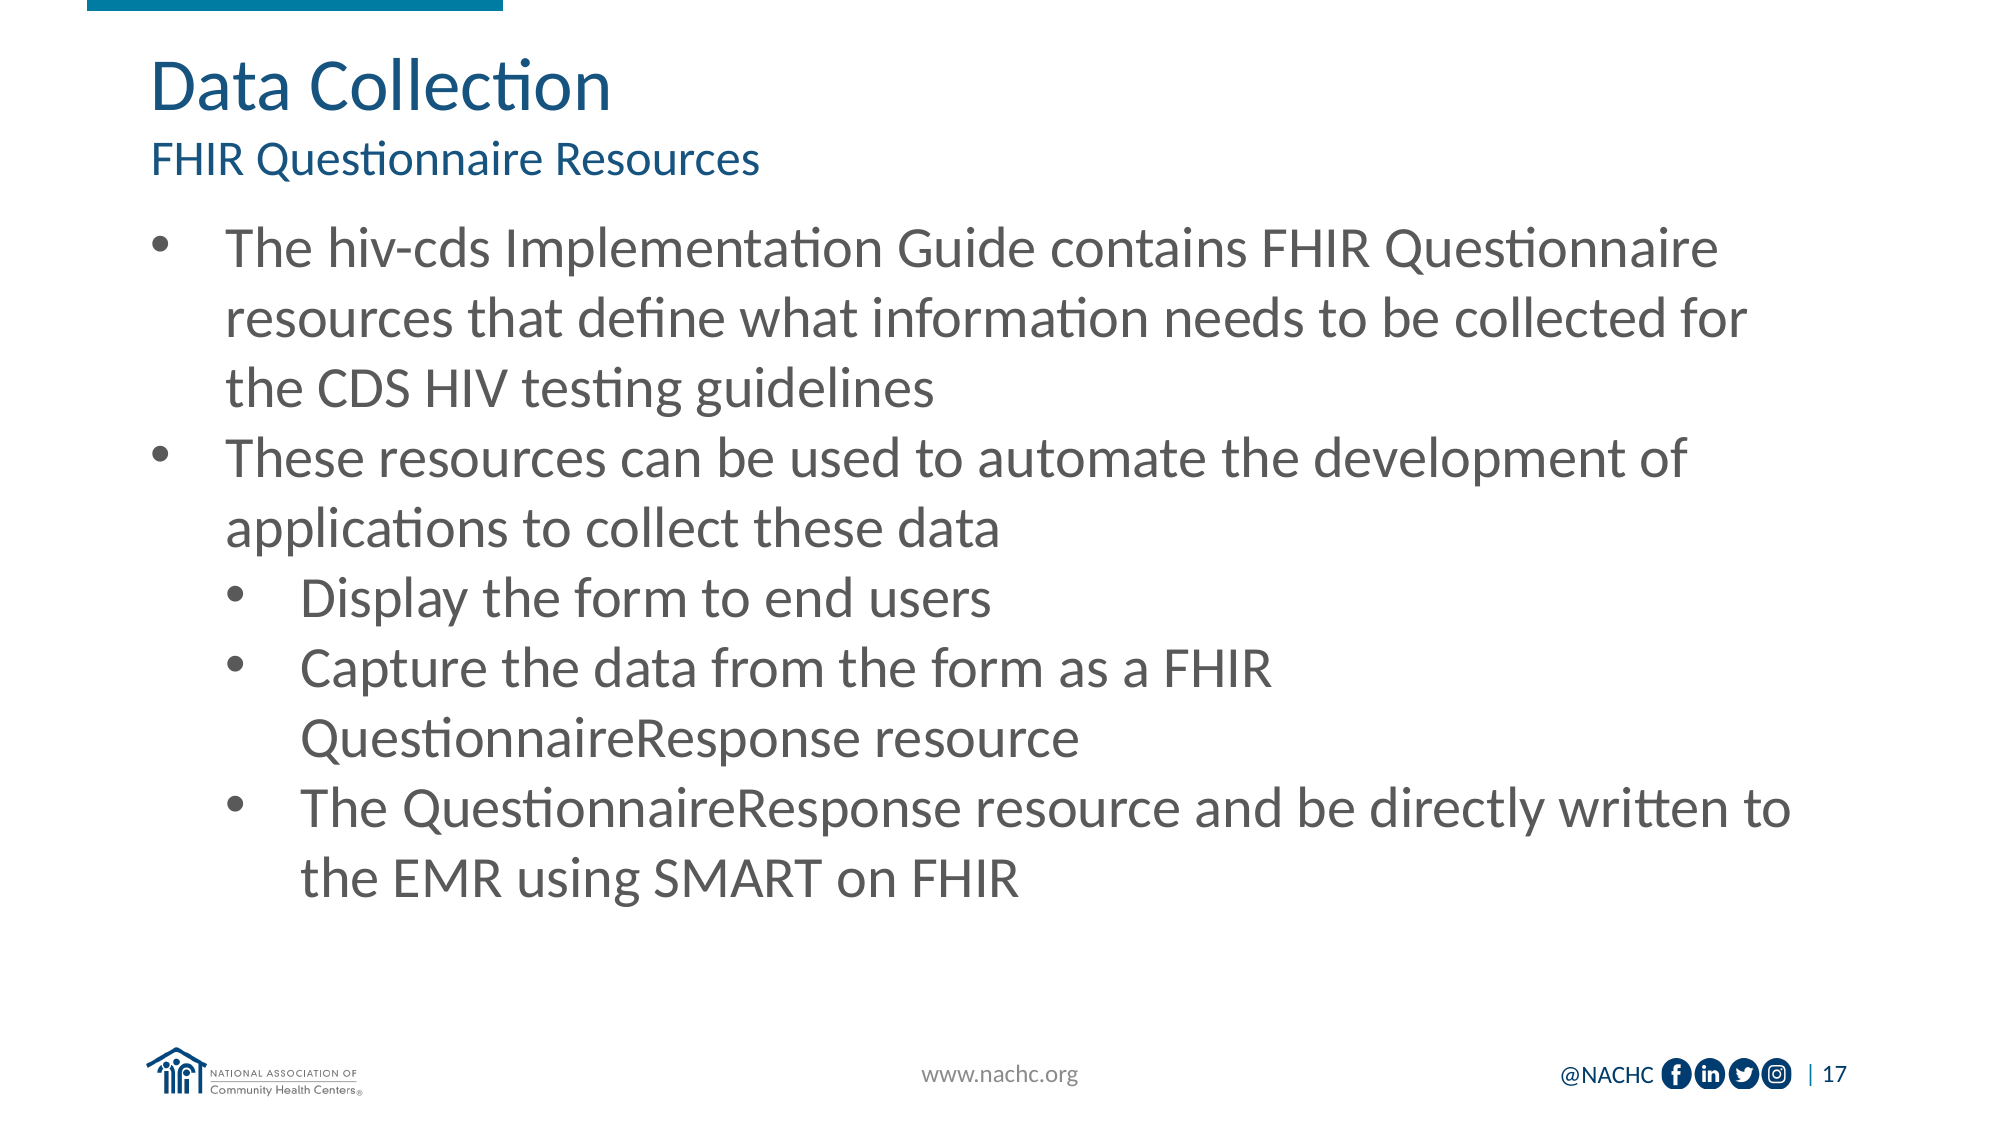

#
Data Collection
FHIR Questionnaire Resources
The hiv-cds Implementation Guide contains FHIR Questionnaire resources that define what information needs to be collected for the CDS HIV testing guidelines
These resources can be used to automate the development of applications to collect these data
Display the form to end users
Capture the data from the form as a FHIR QuestionnaireResponse resource
The QuestionnaireResponse resource and be directly written to the EMR using SMART on FHIR
www.nachc.org
| 17